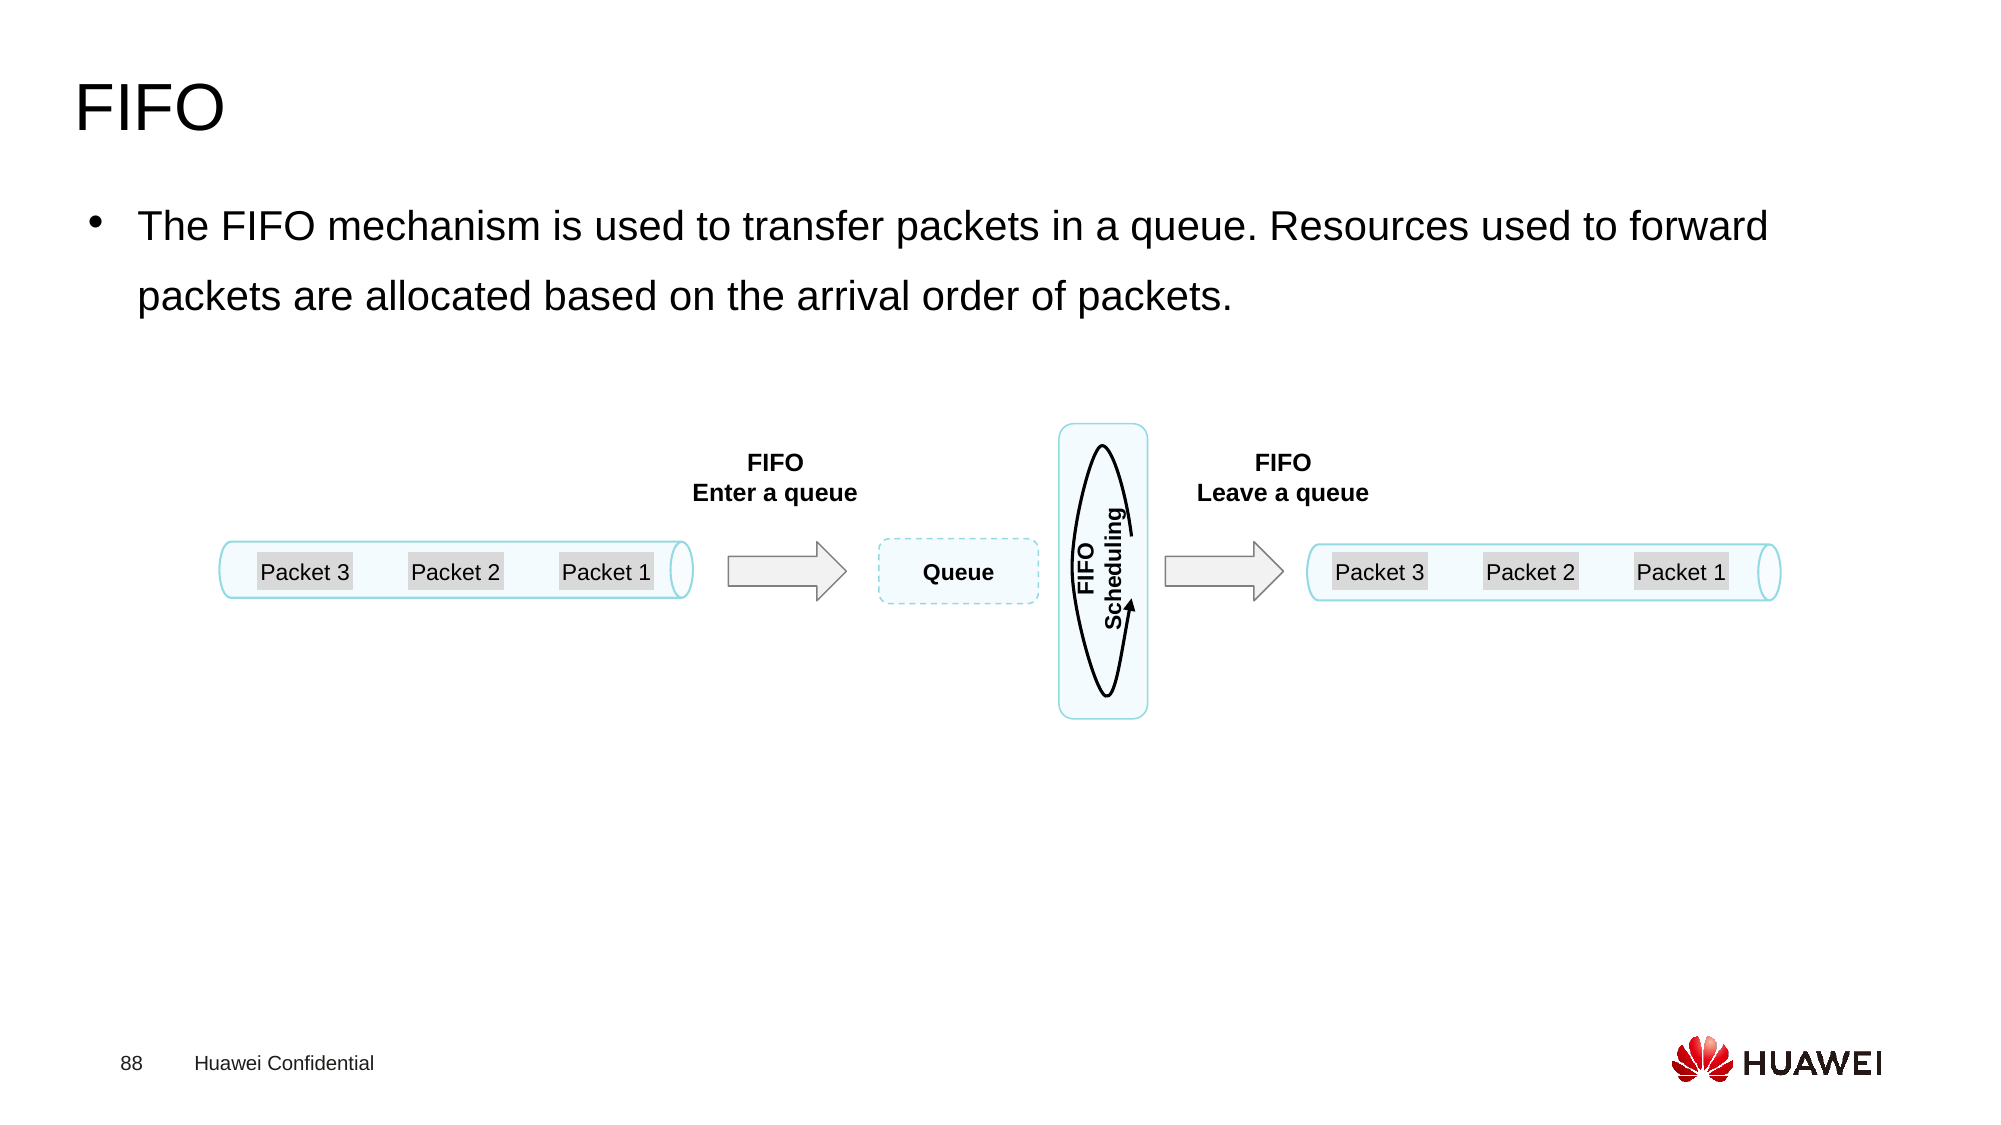

# FIFO
The FIFO mechanism is used to transfer packets in a queue. Resources used to forward packets are allocated based on the arrival order of packets.

FIFO
Scheduling
FIFO
Enter a queue
FIFO
Leave a queue

Queue
Packet 3

Packet 2

Packet 1

Packet 3

Packet 2

Packet 1